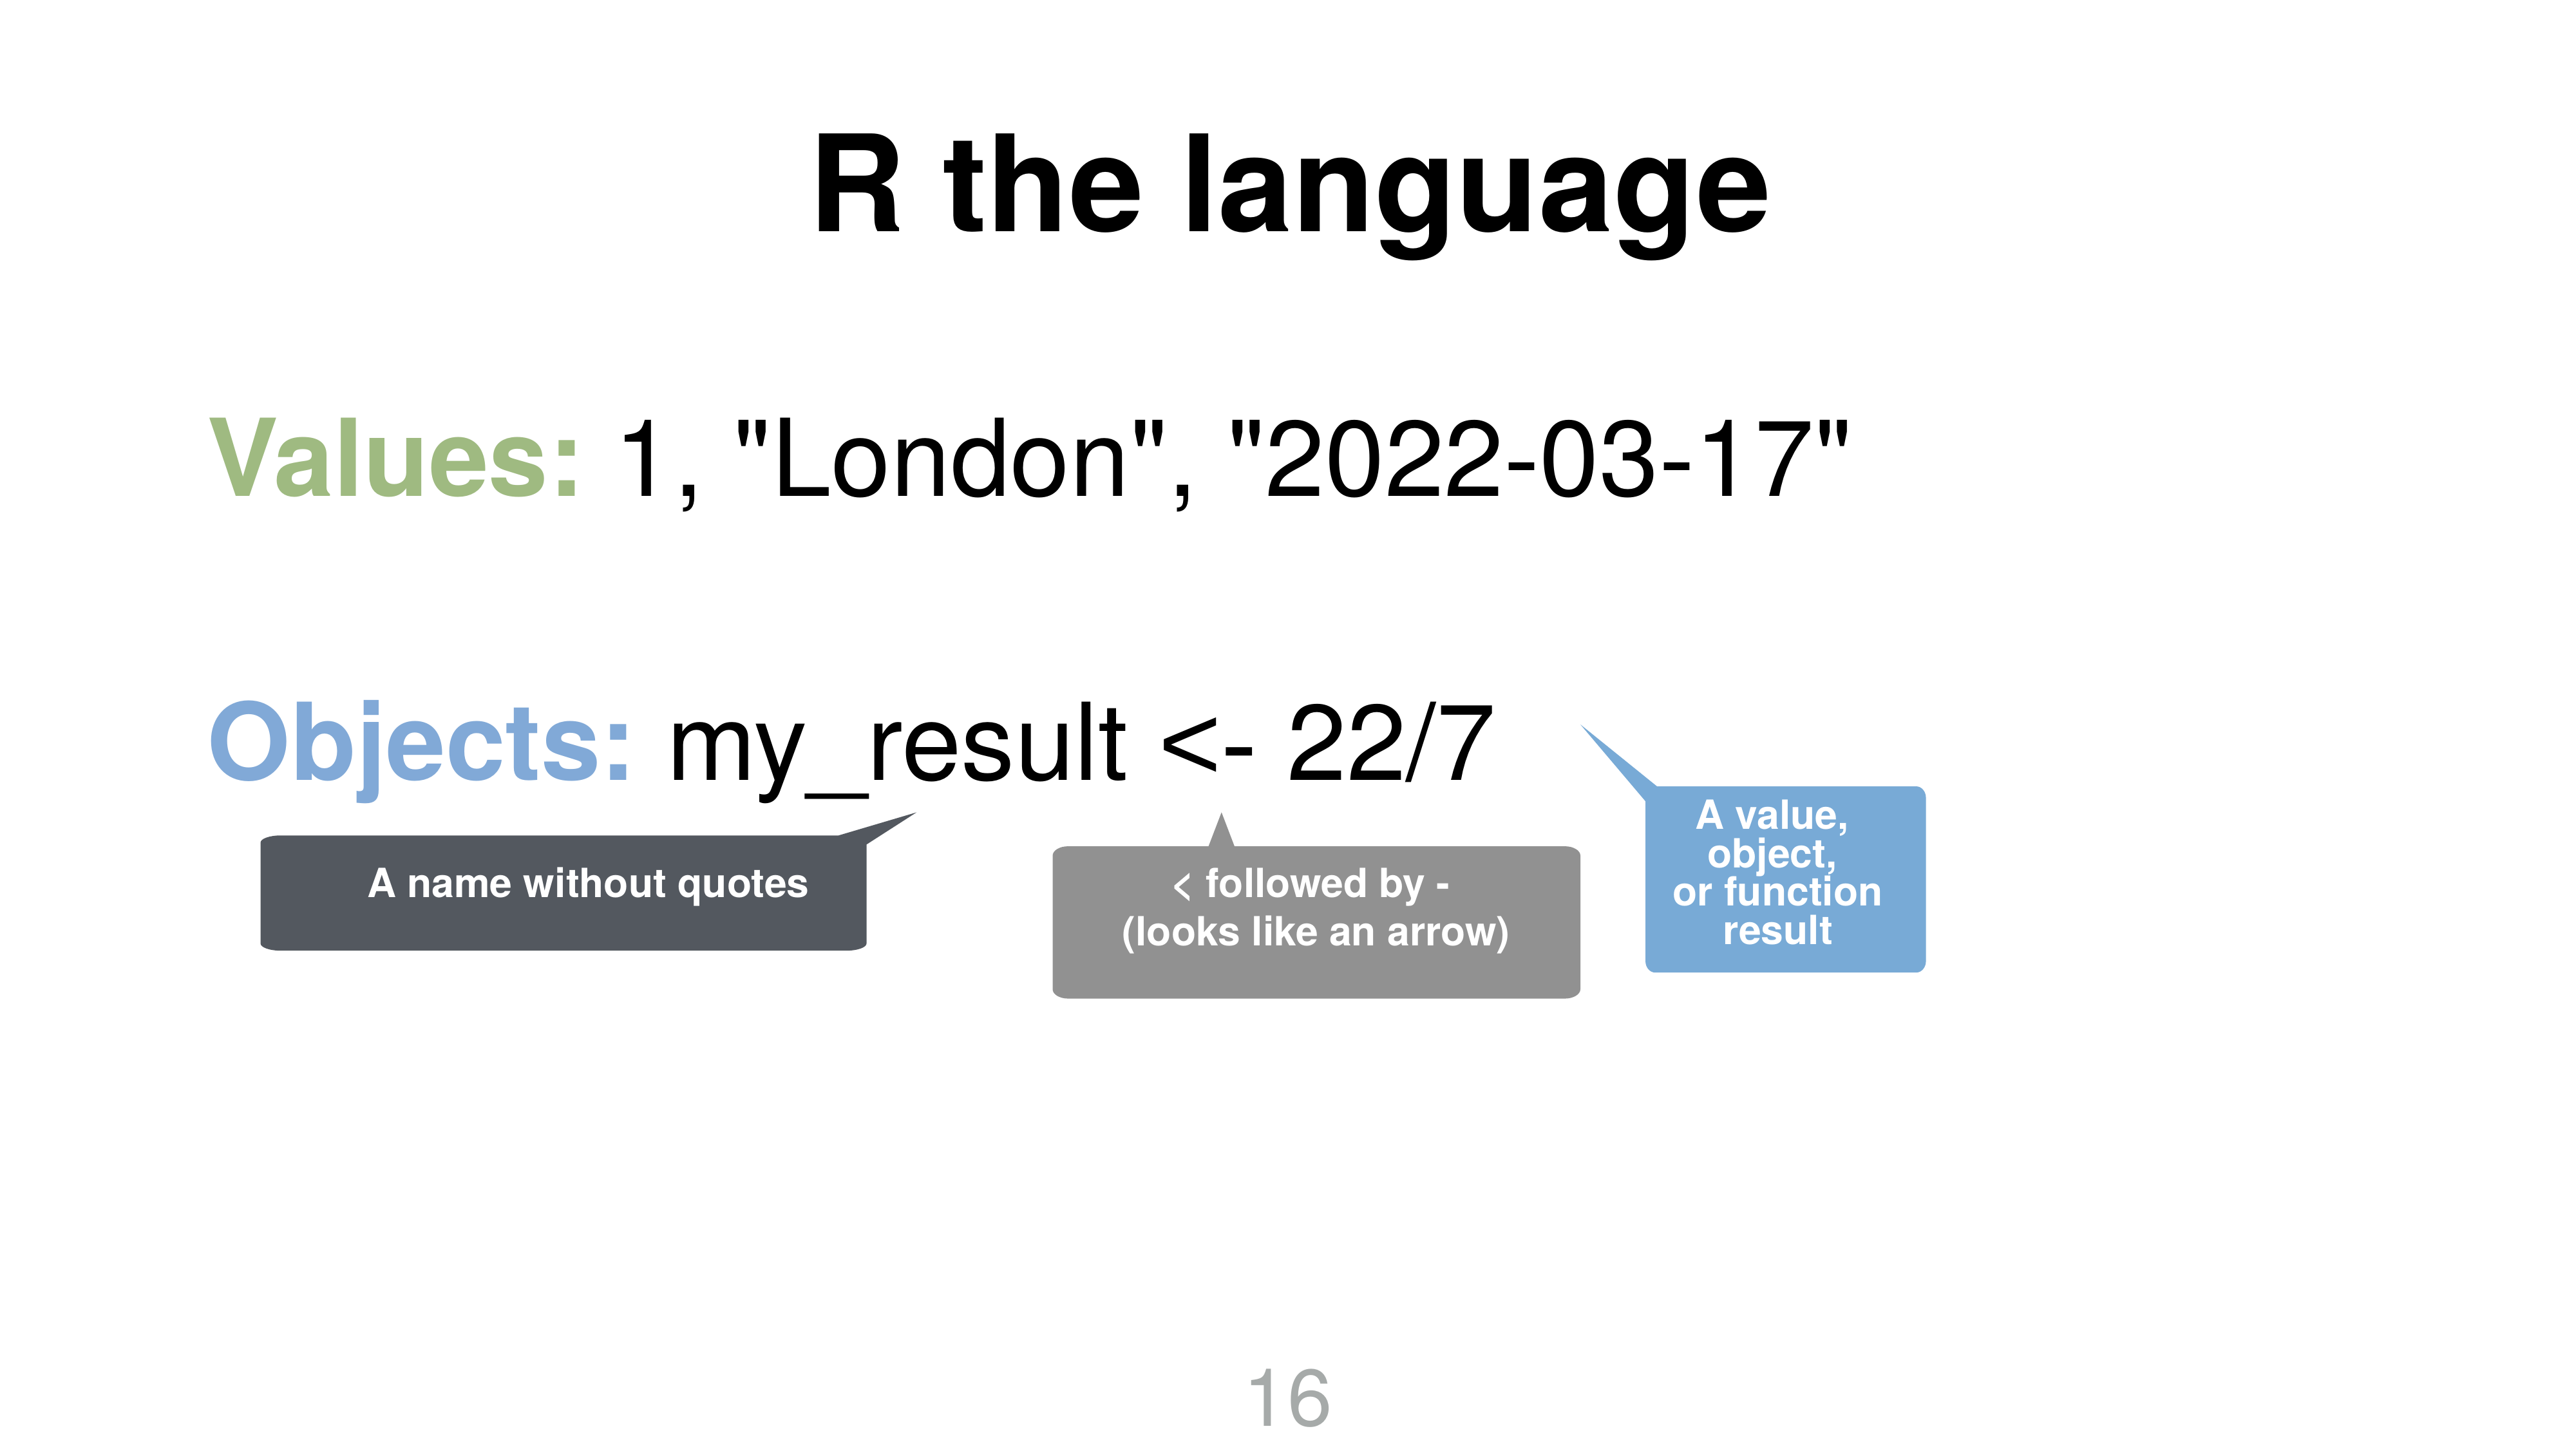

R the language
Values: 1, "London", "2022-03-17"

Objects: my_result <- 22/7

A value,
object,
or function result
A name without quotes
< followed by -
(looks like an arrow)
16